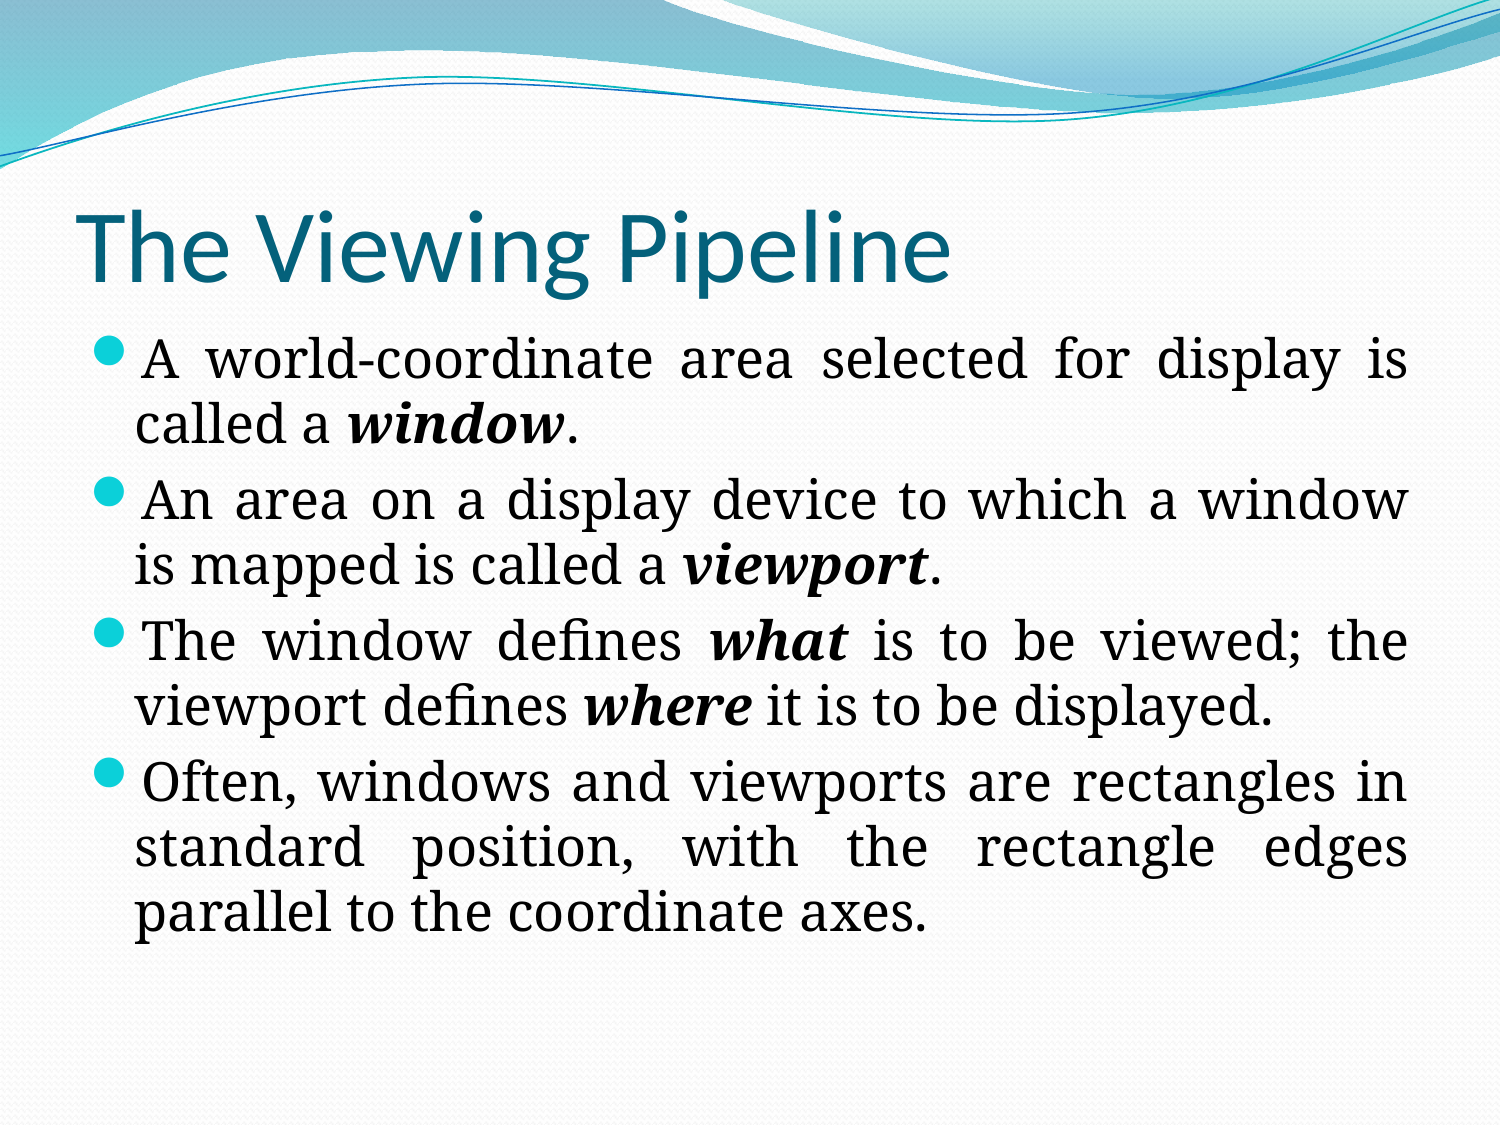

# The Viewing Pipeline
A world-coordinate area selected for display is called a window.
An area on a display device to which a window is mapped is called a viewport.
The window defines what is to be viewed; the viewport defines where it is to be displayed.
Often, windows and viewports are rectangles in standard position, with the rectangle edges parallel to the coordinate axes.